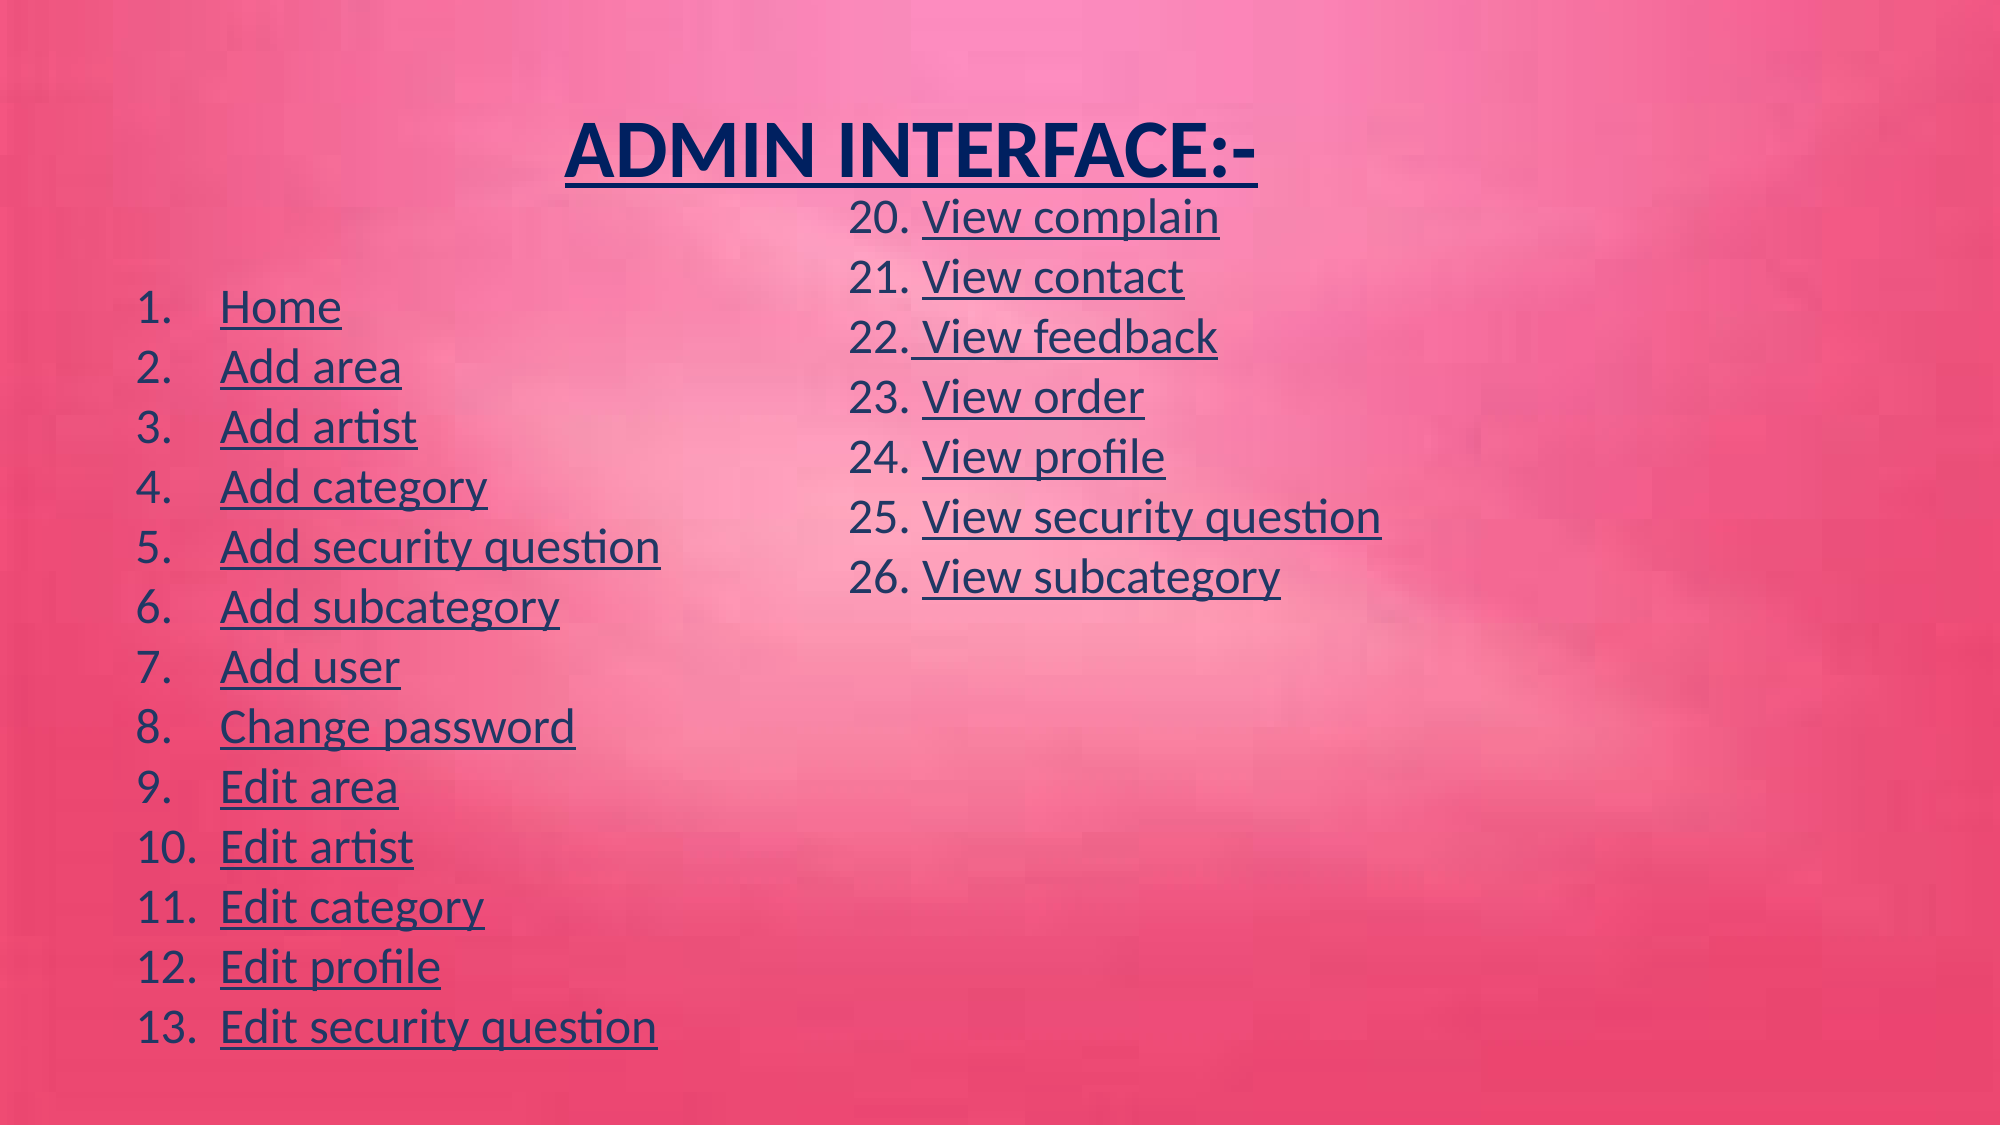

ADMIN INTERFACE:-

Home
Add area
Add artist
Add category
Add security question
Add subcategory
Add user
Change password
Edit area
Edit artist
Edit category
Edit profile
Edit security question

14. Edit subcategory
15. Edit user
16. View all user
17. View area
18. View artist
19. View category
20. View complain
21. View contact
22. View feedback
23. View order
24. View profile
25. View security question
26. View subcategory